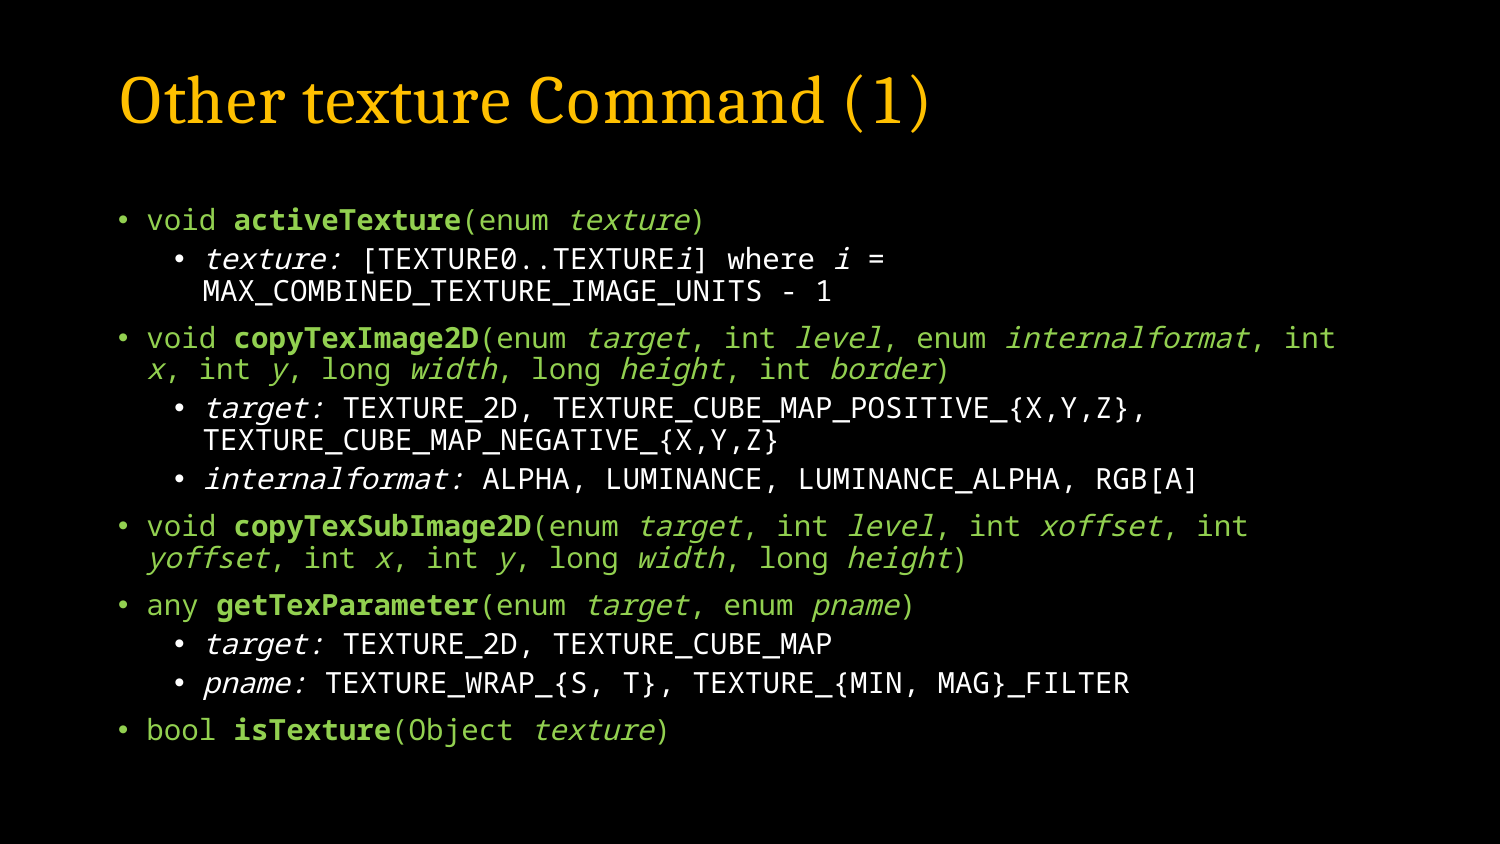

# Other texture Command (1)
void activeTexture(enum texture)
texture: [TEXTURE0..TEXTUREi] where i = MAX_COMBINED_TEXTURE_IMAGE_UNITS - 1
void copyTexImage2D(enum target, int level, enum internalformat, int x, int y, long width, long height, int border)
target: TEXTURE_2D, TEXTURE_CUBE_MAP_POSITIVE_{X,Y,Z}, TEXTURE_CUBE_MAP_NEGATIVE_{X,Y,Z}
internalformat: ALPHA, LUMINANCE, LUMINANCE_ALPHA, RGB[A]
void copyTexSubImage2D(enum target, int level, int xoffset, int yoffset, int x, int y, long width, long height)
any getTexParameter(enum target, enum pname)
target: TEXTURE_2D, TEXTURE_CUBE_MAP
pname: TEXTURE_WRAP_{S, T}, TEXTURE_{MIN, MAG}_FILTER
bool isTexture(Object texture)